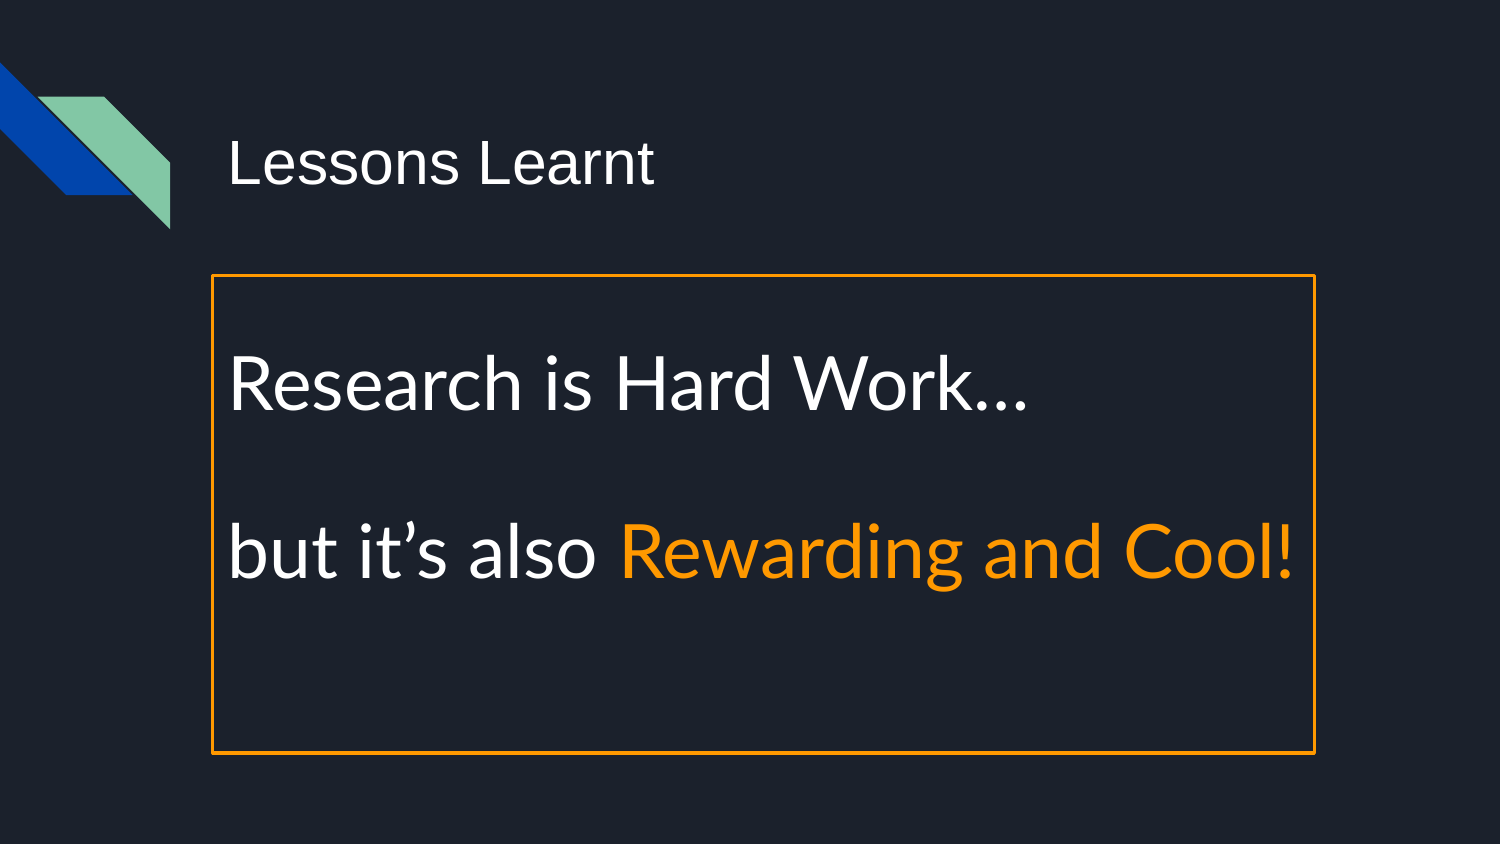

# Lessons Learnt
Research is Hard Work…
but it’s also Rewarding and Cool!